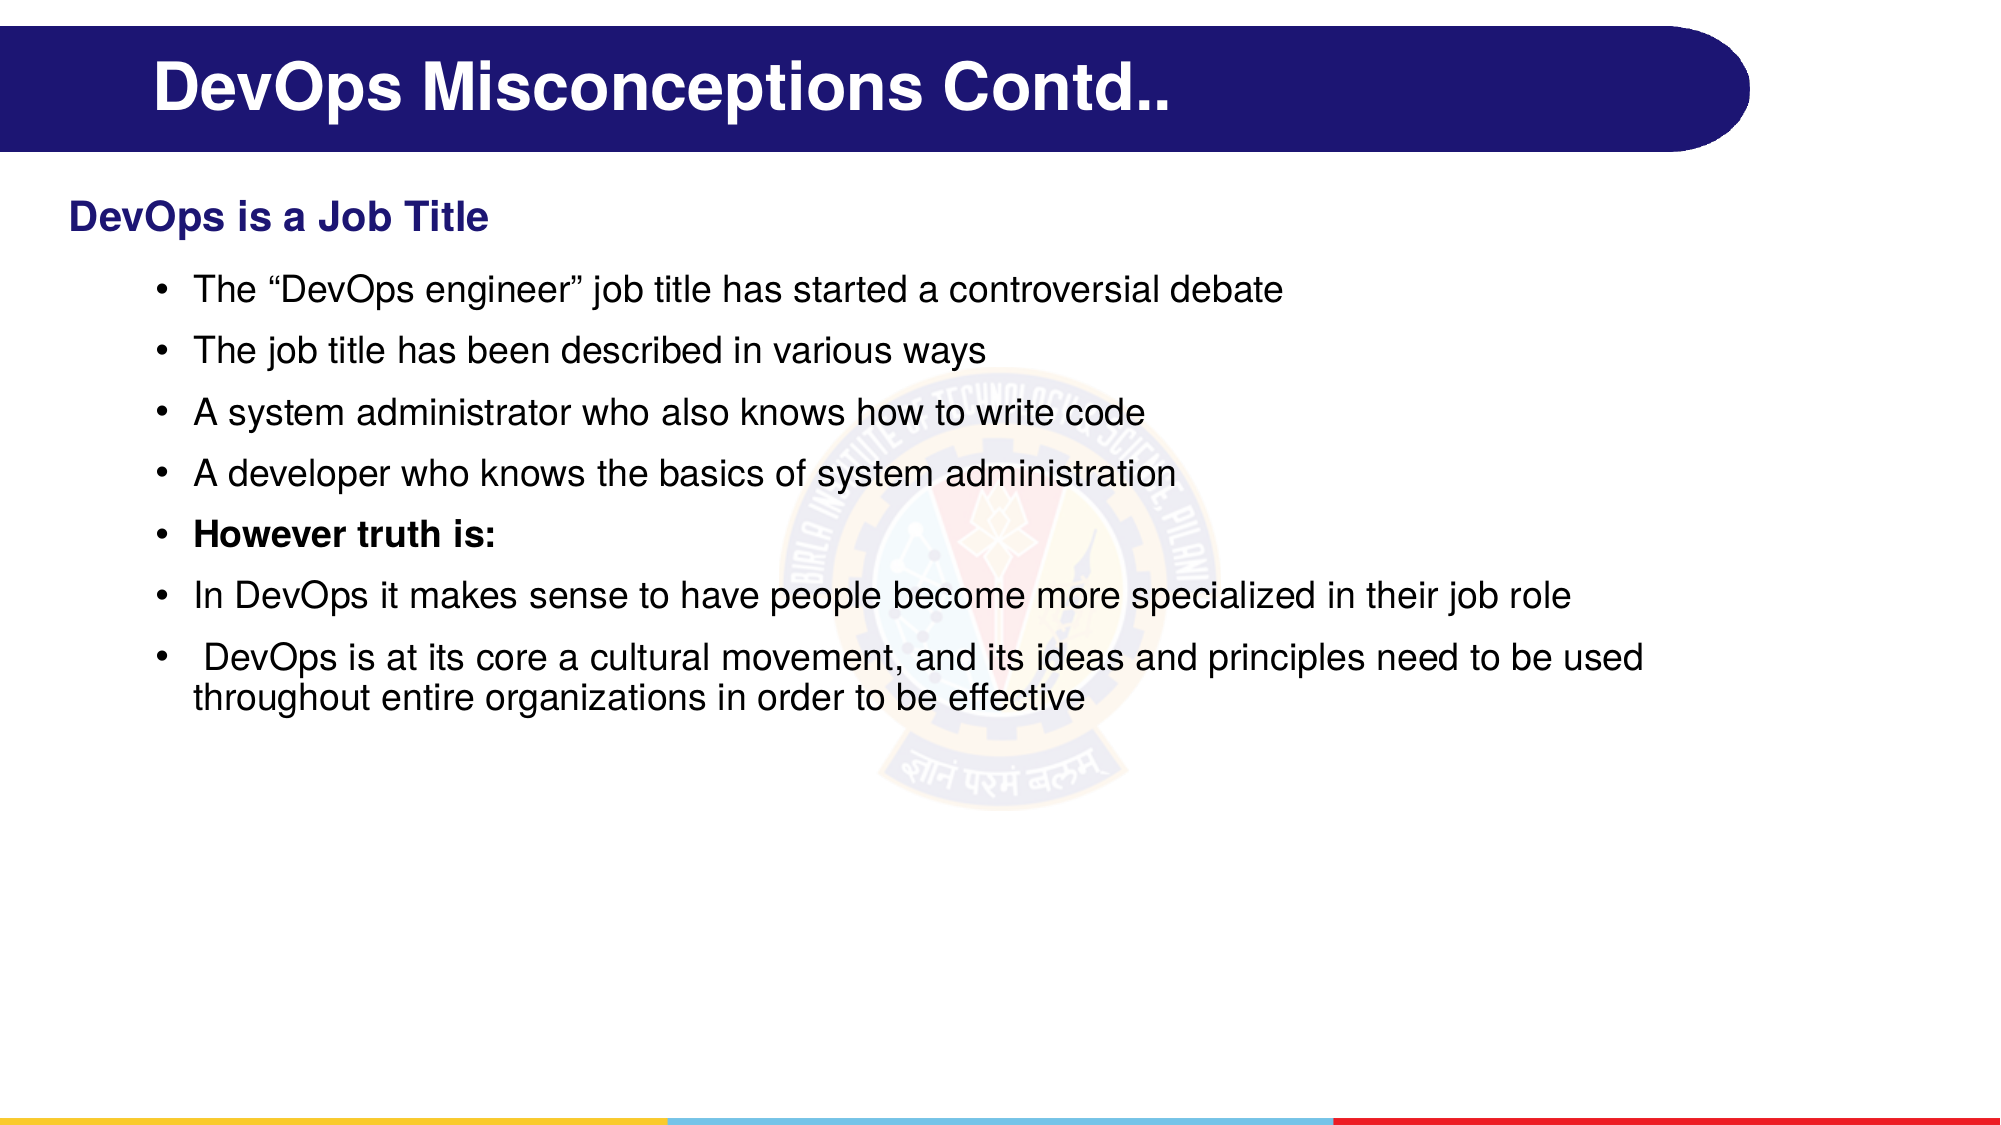

# DevOps Misconceptions Contd..
DevOps is a Job Title
The “DevOps engineer” job title has started a controversial debate
The job title has been described in various ways
A system administrator who also knows how to write code
A developer who knows the basics of system administration
However truth is:
In DevOps it makes sense to have people become more specialized in their job role
 DevOps is at its core a cultural movement, and its ideas and principles need to be used throughout entire organizations in order to be effective